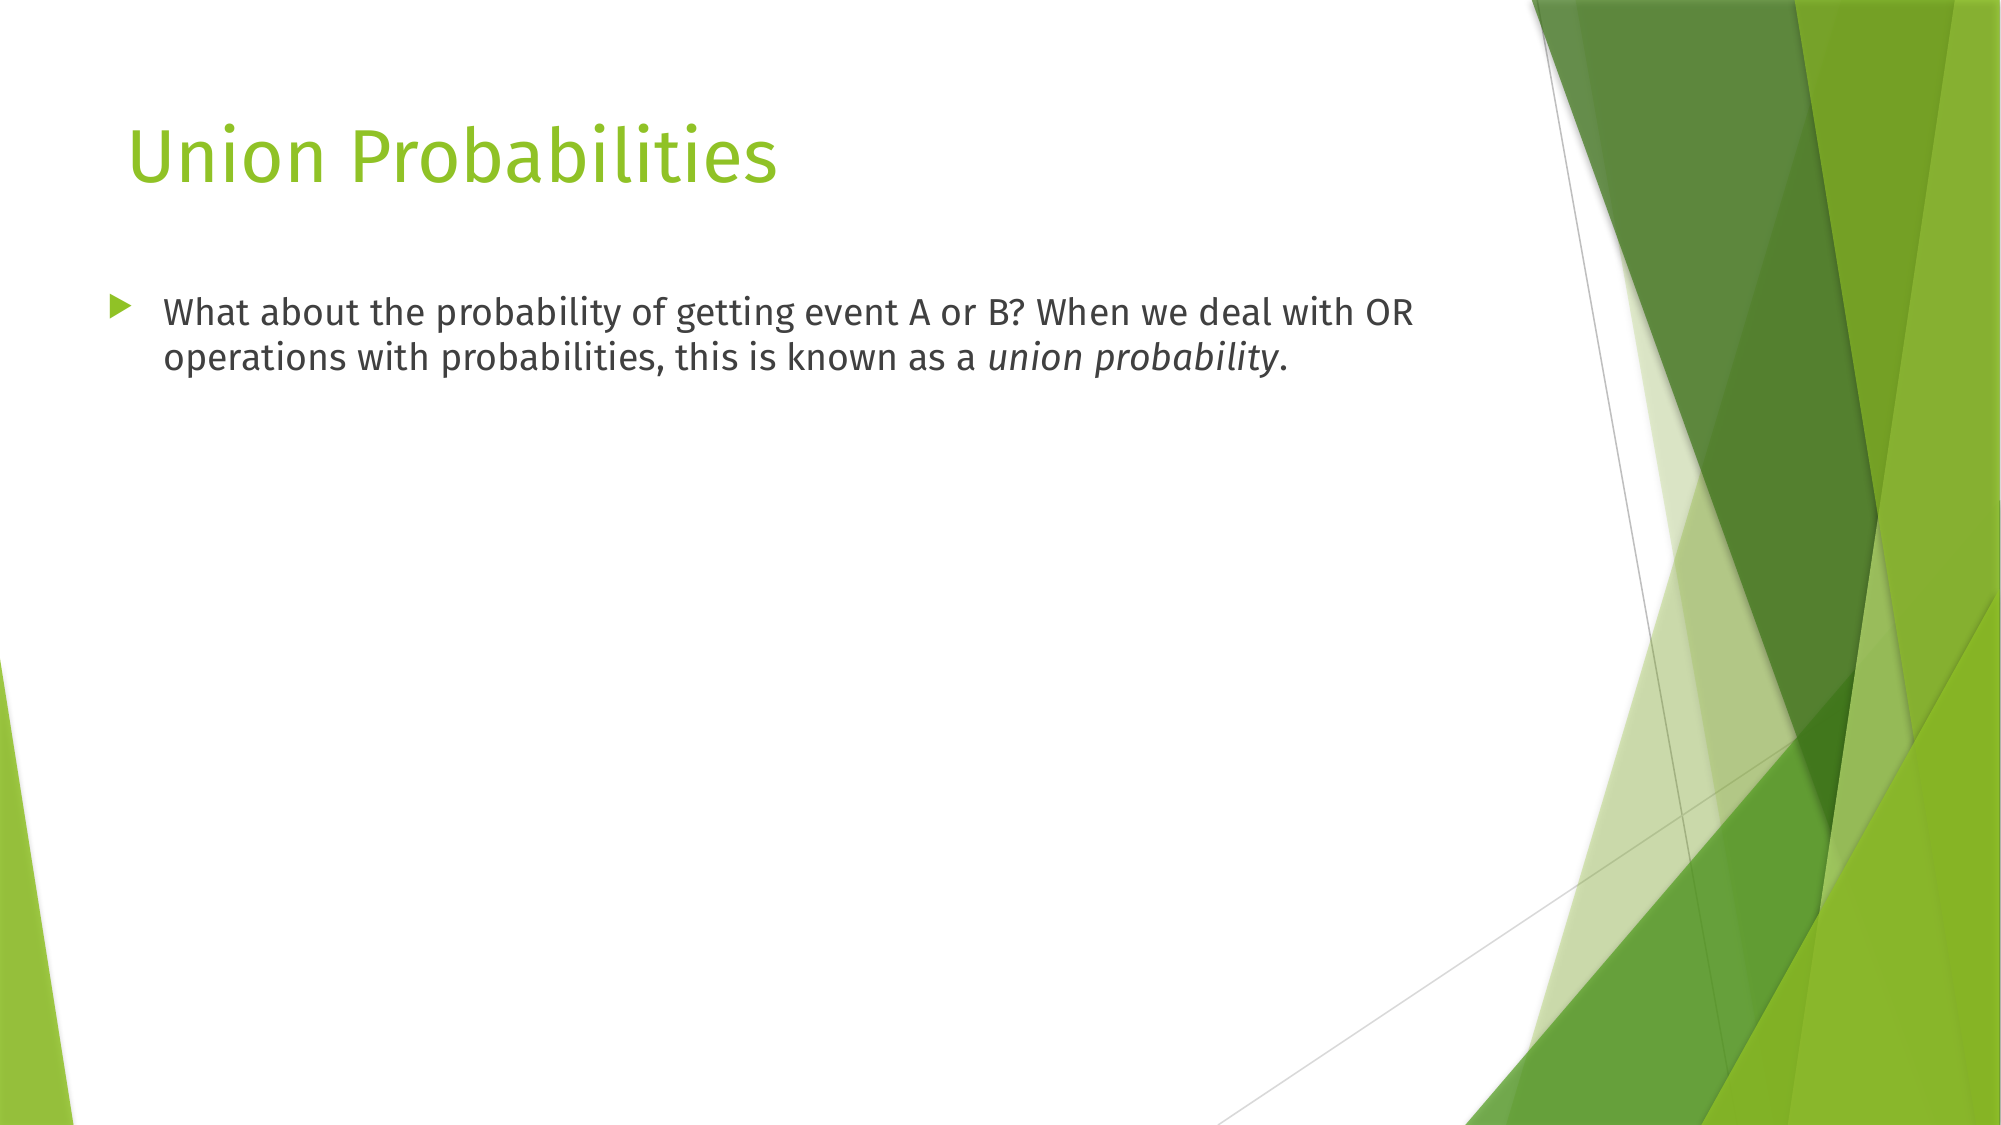

# Union Probabilities
What about the probability of getting event A or B? When we deal with OR operations with probabilities, this is known as a union probability.